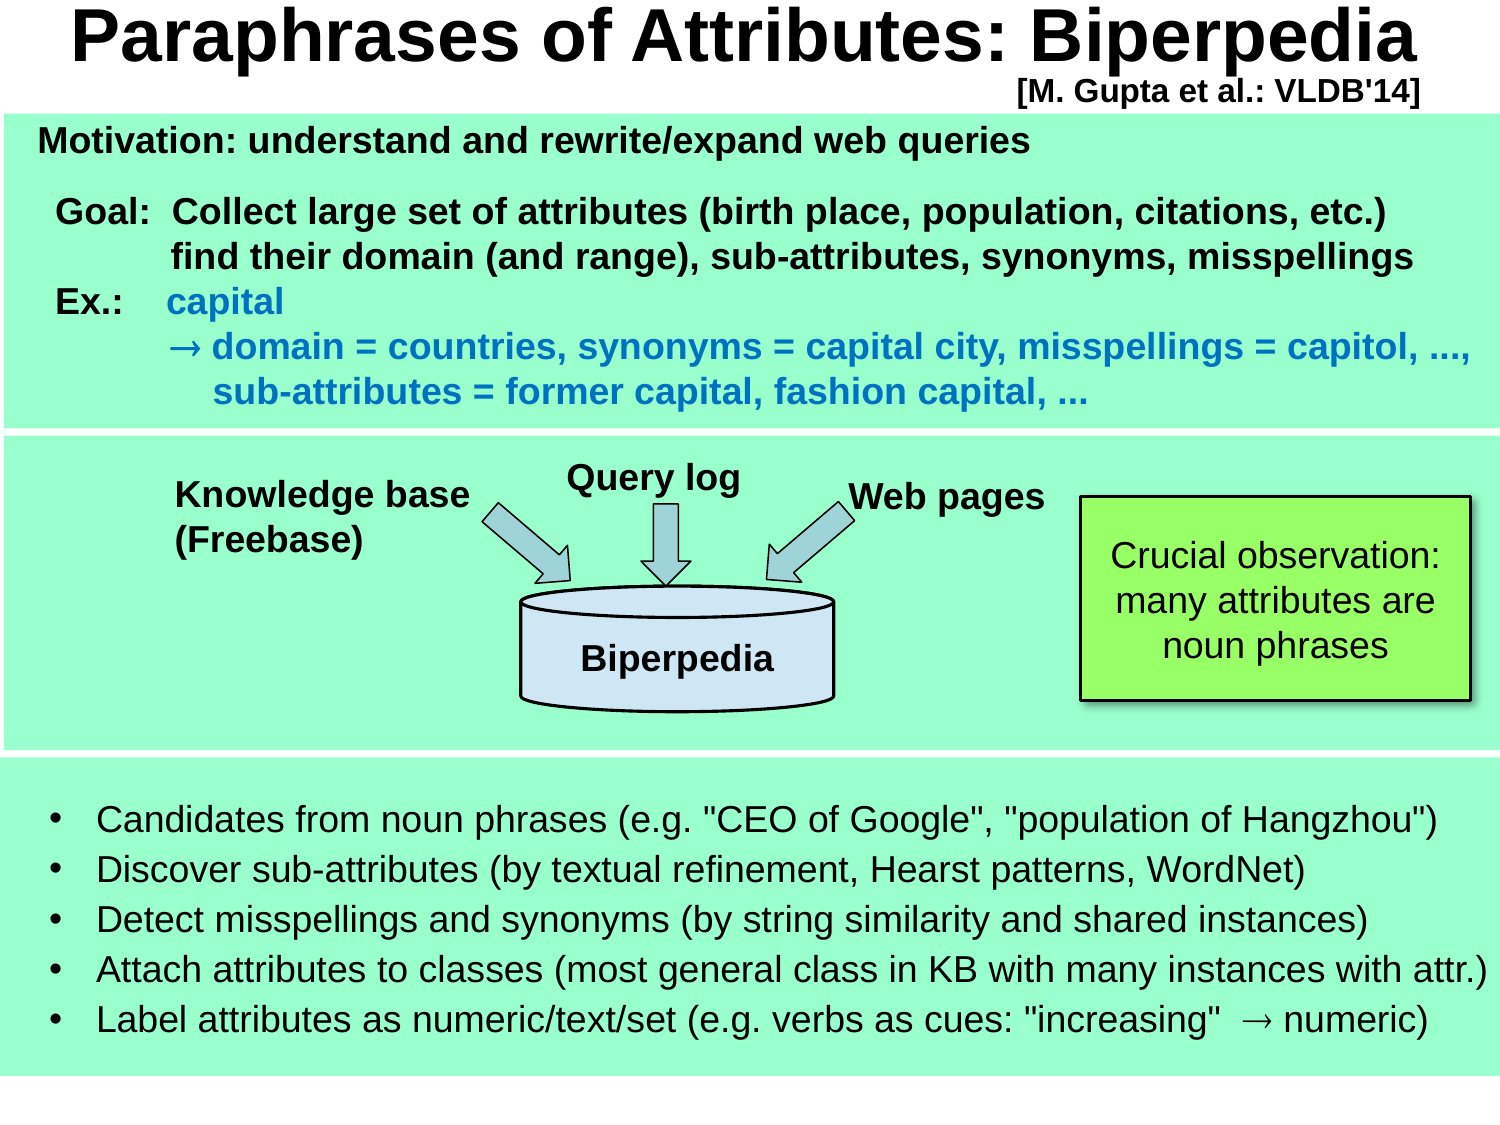

# Paraphrases of Attributes: Biperpedia
[M. Gupta et al.: VLDB'14]
Motivation: understand and rewrite/expand web queries

Goal:  Collect large set of attributes (birth place, population, citations, etc.)
           find their domain (and range), sub-attributes, synonyms, misspellings
Ex.:    capital
           → domain = countries, synonyms = capital city, misspellings = capitol, ...,
               sub-attributes = former capital, fashion capital, ...

Query log
Knowledge base
(Freebase)
Web pages

Crucial observation:
many attributes are
noun phrases

Biperpedia

Candidates from noun phrases (e.g. "CEO of Google", "population of Hangzhou")
Discover sub-attributes (by textual refinement, Hearst patterns, WordNet)
Detect misspellings and synonyms (by string similarity and shared instances)
Attach attributes to classes (most general class in KB with many instances with attr.)
Label attributes as numeric/text/set (e.g. verbs as cues: "increasing"  → numeric)